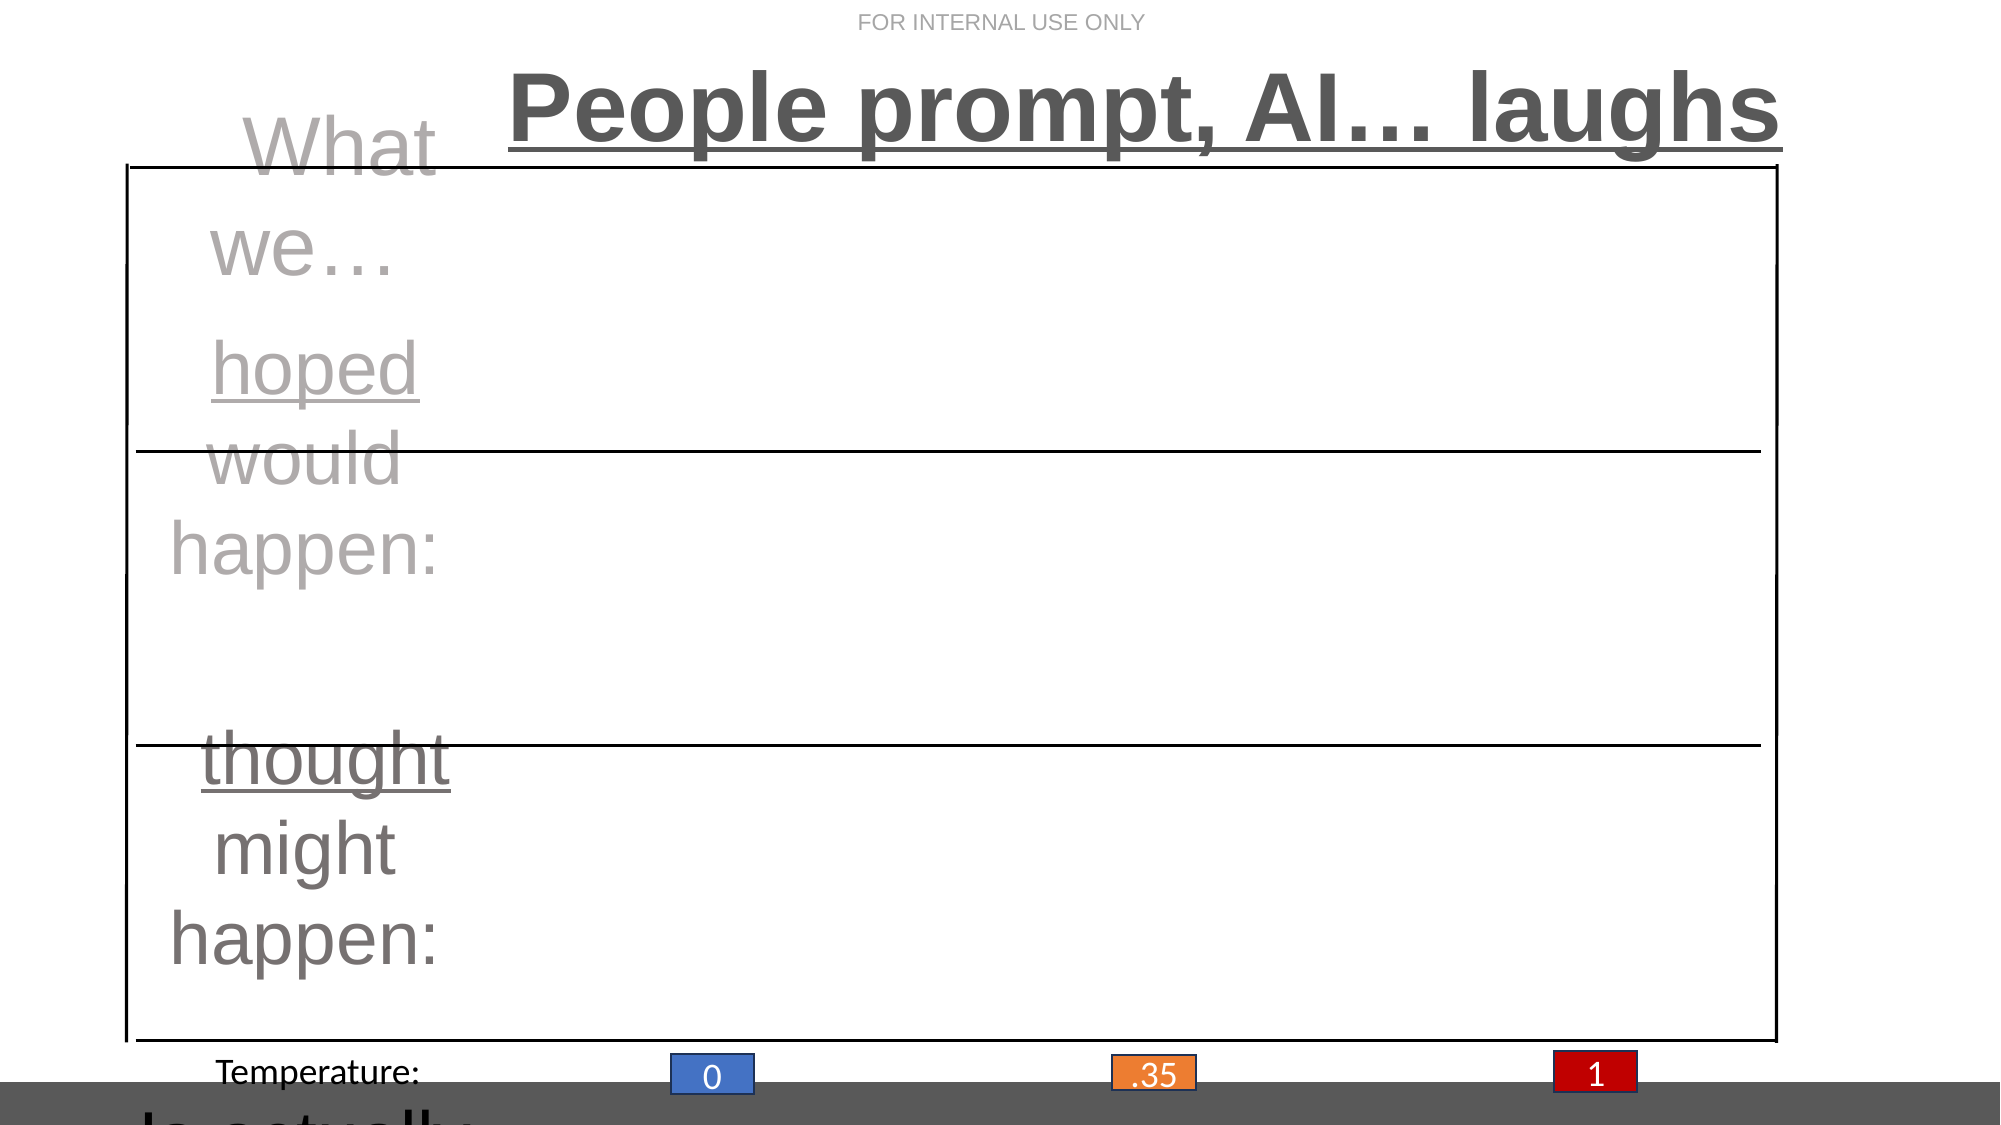

# People prompt, AI… laughs
   What we…

 hoped would happen:

  thought might happen:

Is actually happening:

Temperature:
1
0
.35